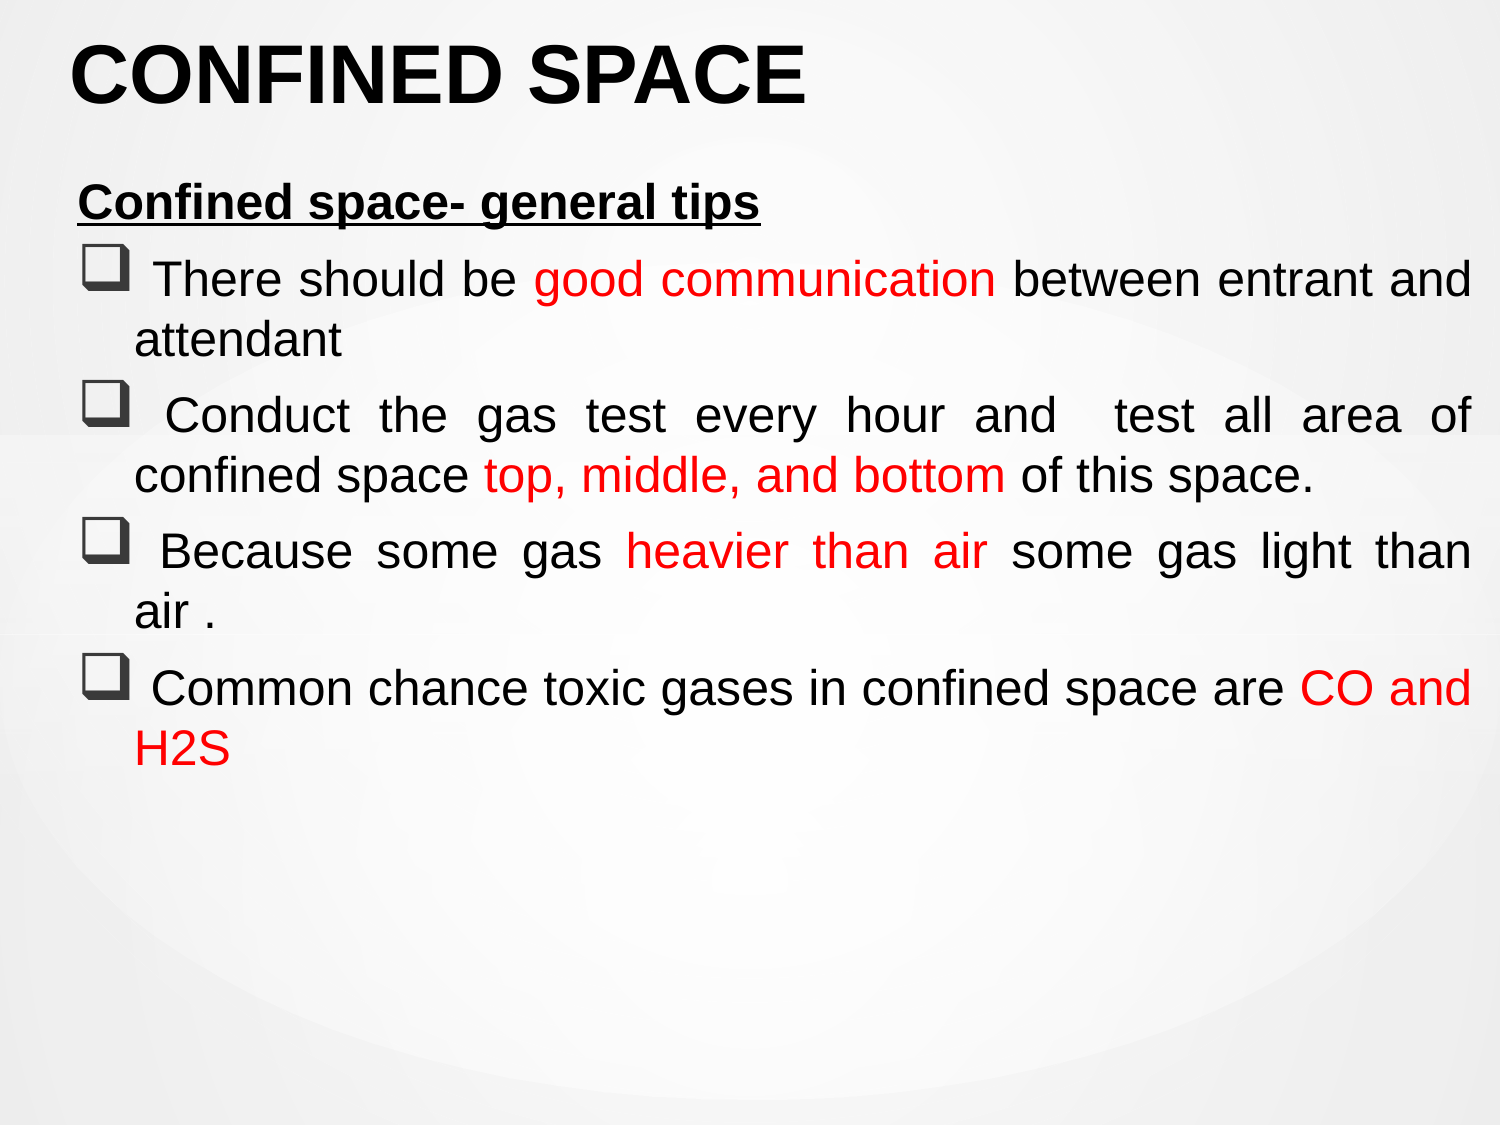

# CONFINED SPACE
Confined space- general tips
 There should be good communication between entrant and attendant
 Conduct the gas test every hour and  test all area of confined space top, middle, and bottom of this space.
 Because some gas heavier than air some gas light than air .
 Common chance toxic gases in confined space are CO and H2S